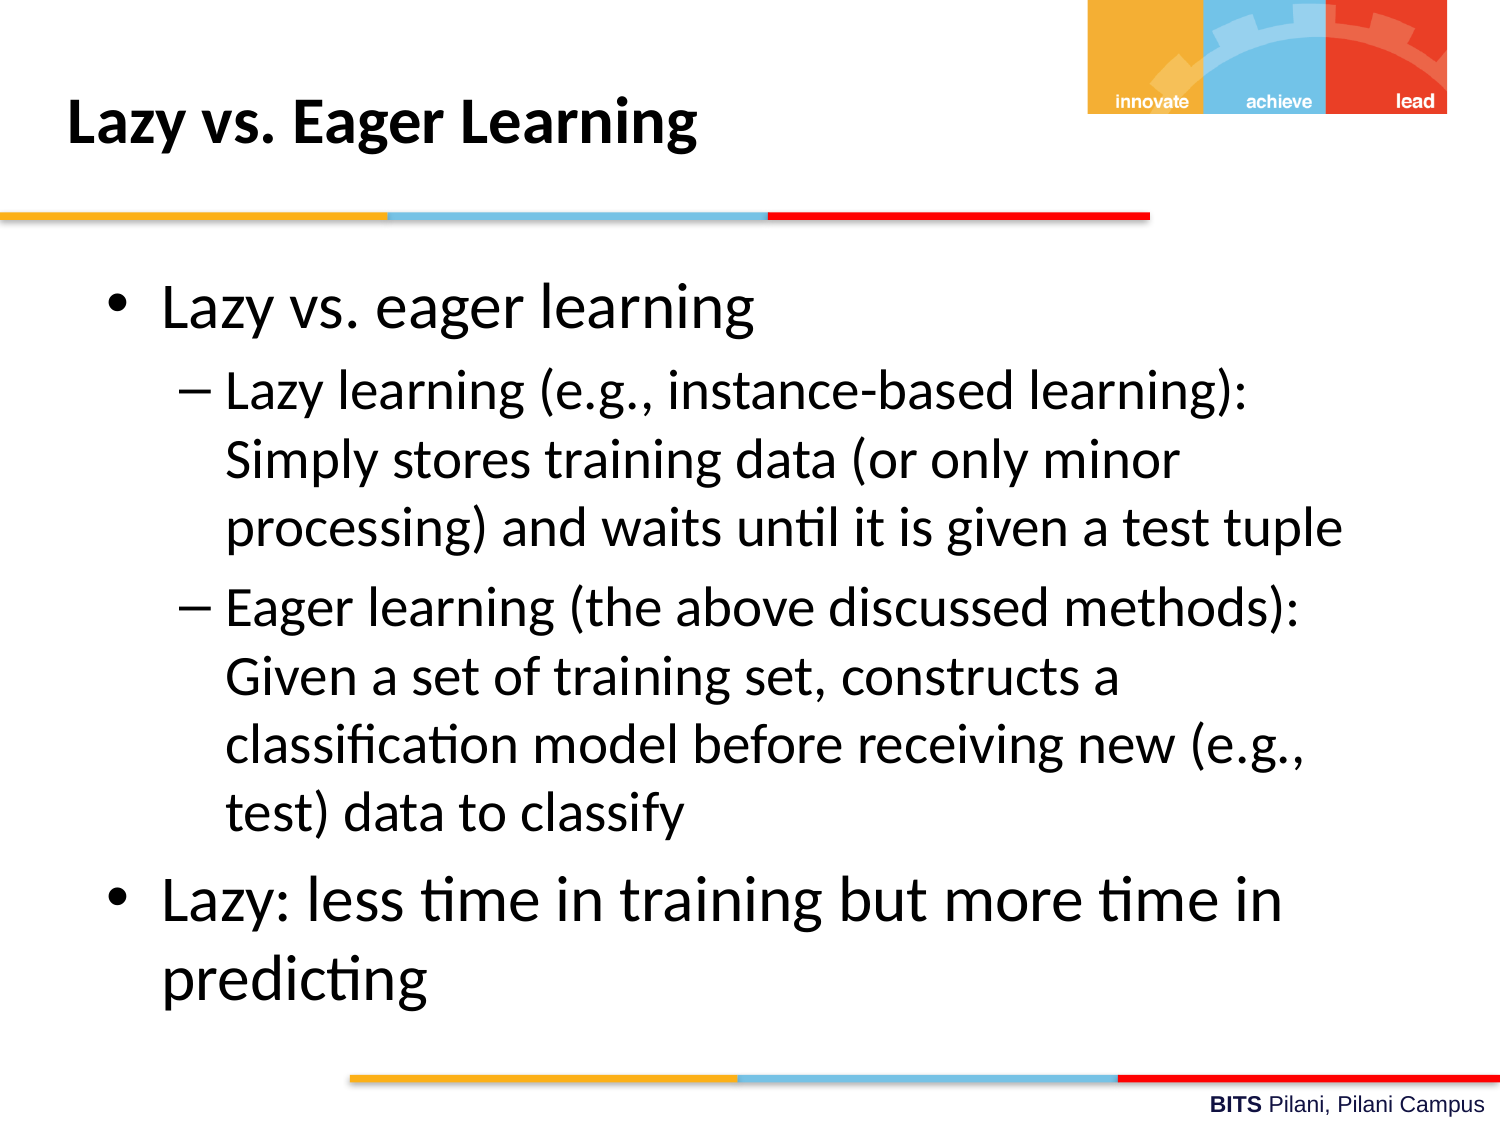

# Lazy vs. Eager Learning
Lazy vs. eager learning
Lazy learning (e.g., instance-based learning): Simply stores training data (or only minor processing) and waits until it is given a test tuple
Eager learning (the above discussed methods): Given a set of training set, constructs a classification model before receiving new (e.g., test) data to classify
Lazy: less time in training but more time in predicting